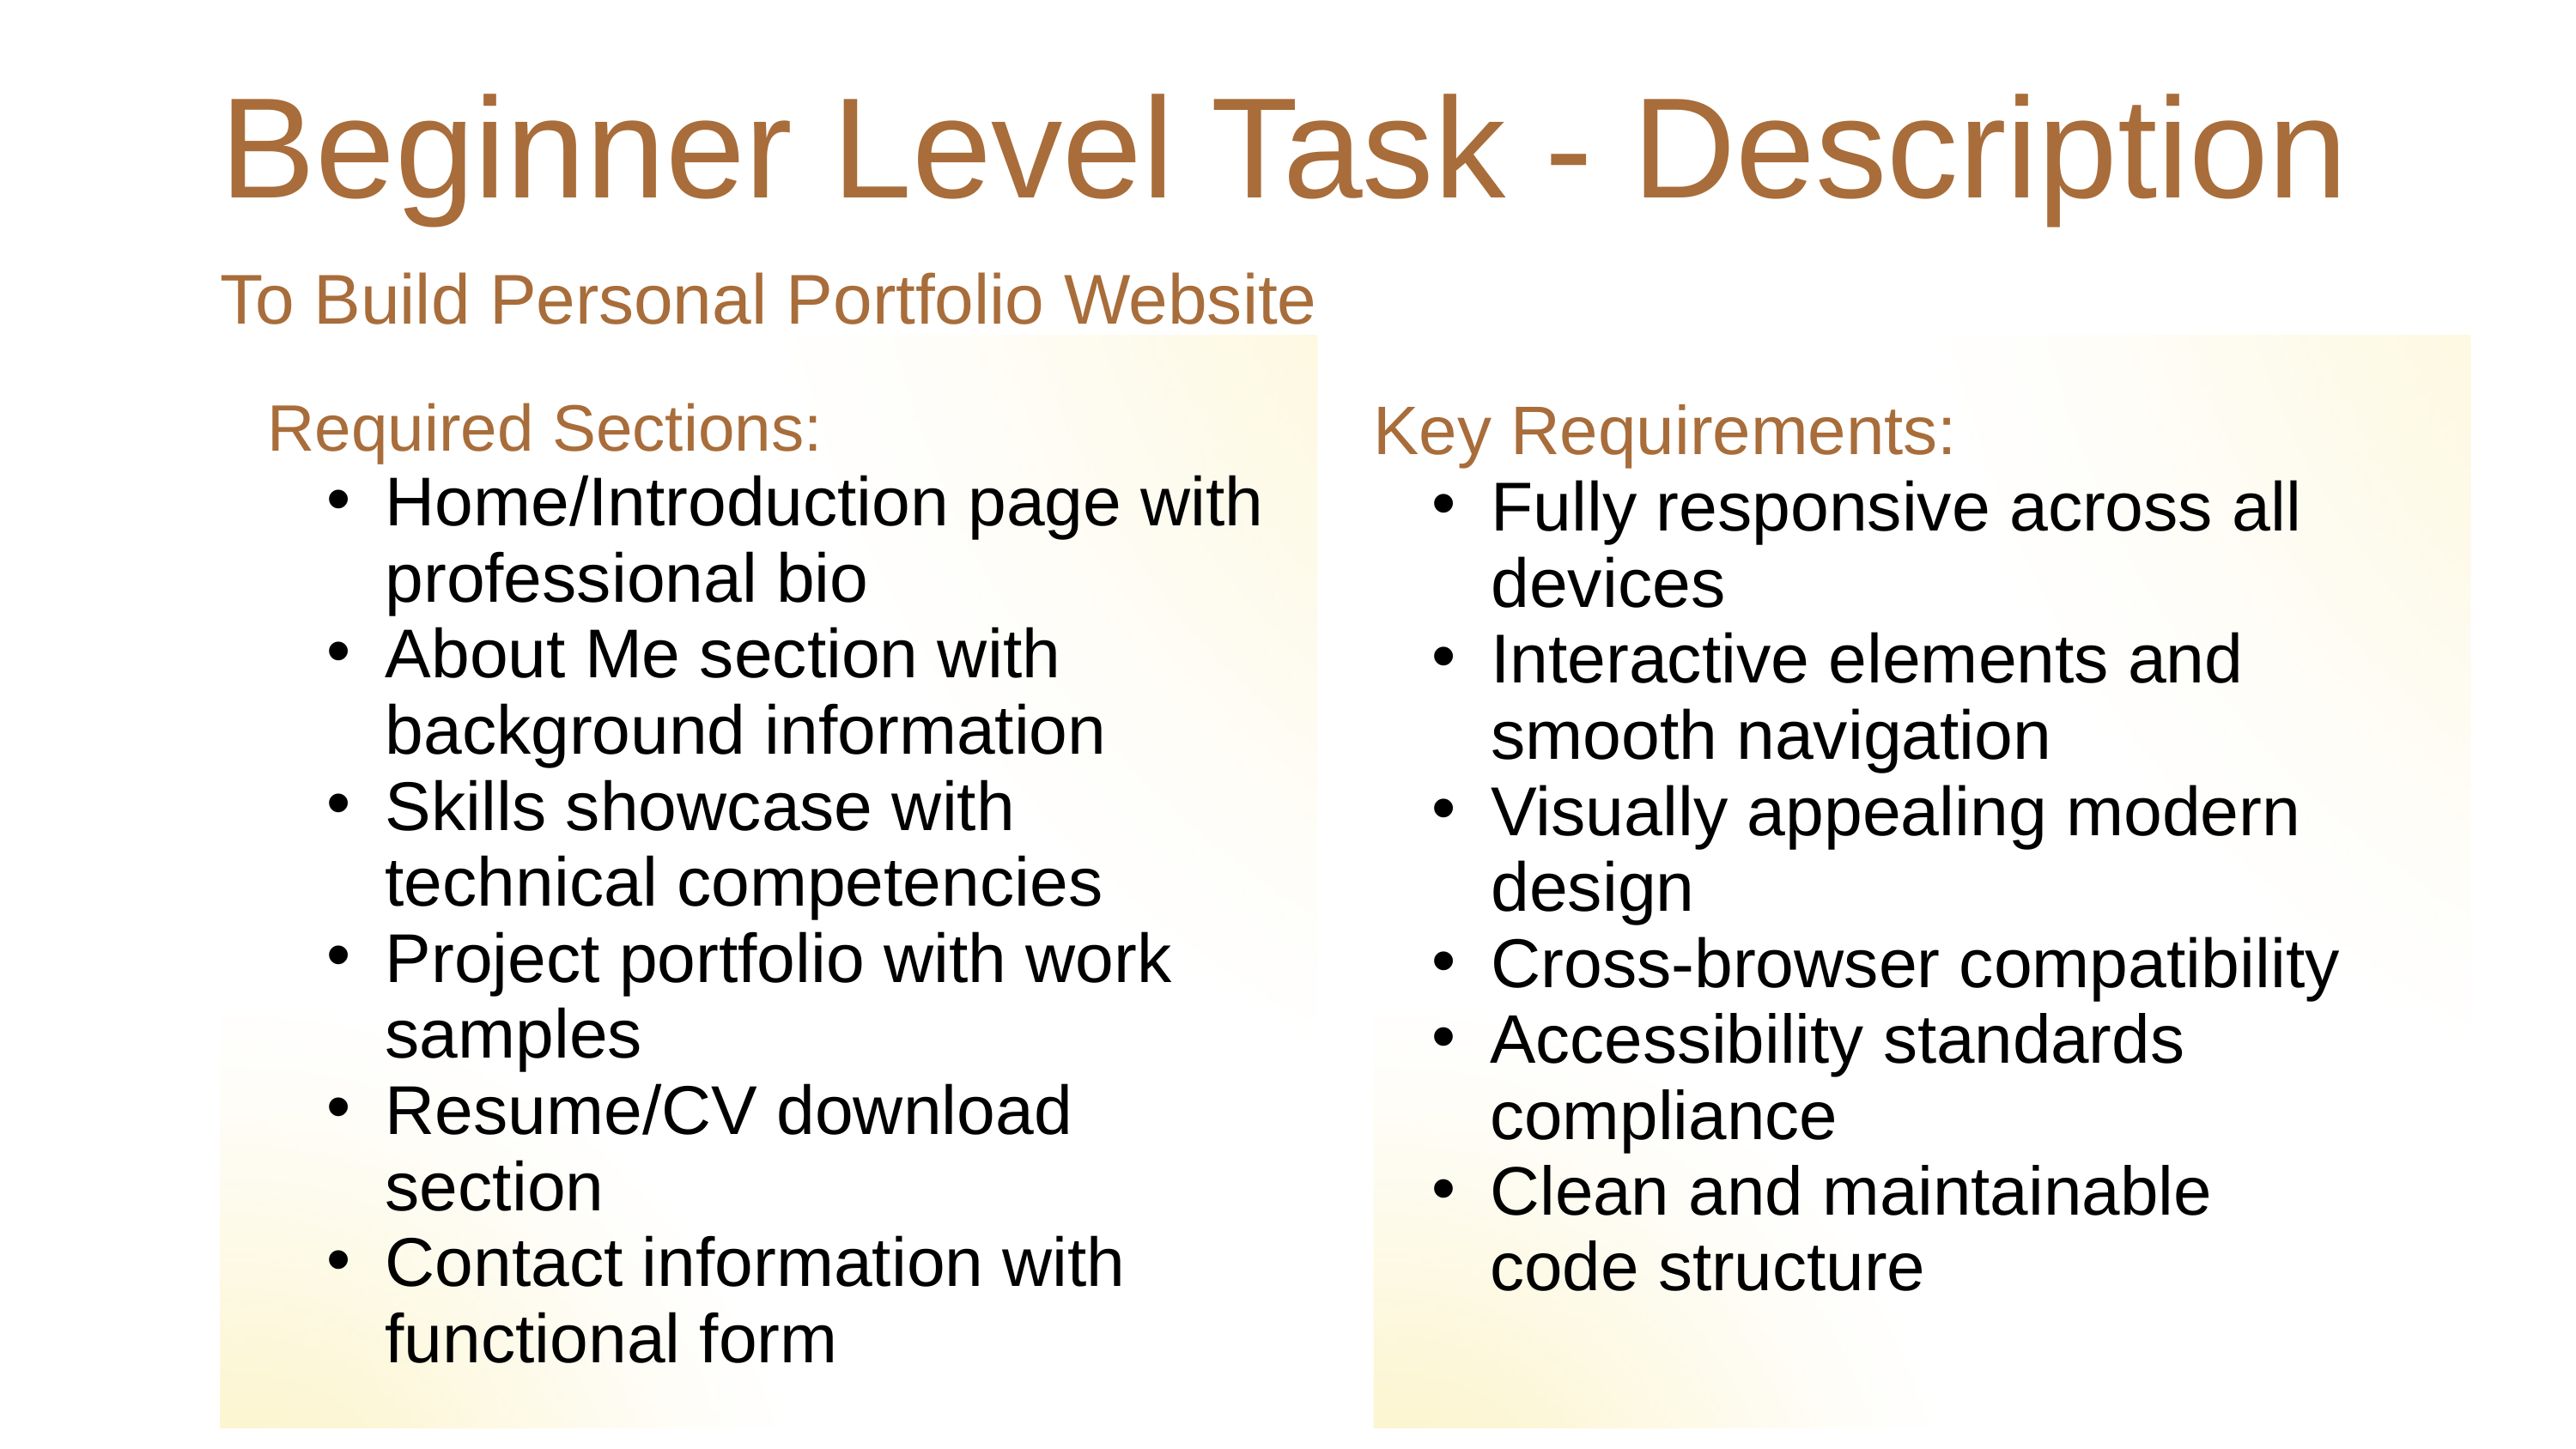

Beginner Level Task - Description
To Build Personal Portfolio Website

Required Sections:
Home/Introduction page with professional bio
About Me section with background information
Skills showcase with technical competencies
Project portfolio with work samples
Resume/CV download section
Contact information with functional form
Key Requirements:
Fully responsive across all devices
Interactive elements and smooth navigation
Visually appealing modern design
Cross-browser compatibility
Accessibility standards compliance
Clean and maintainable code structure